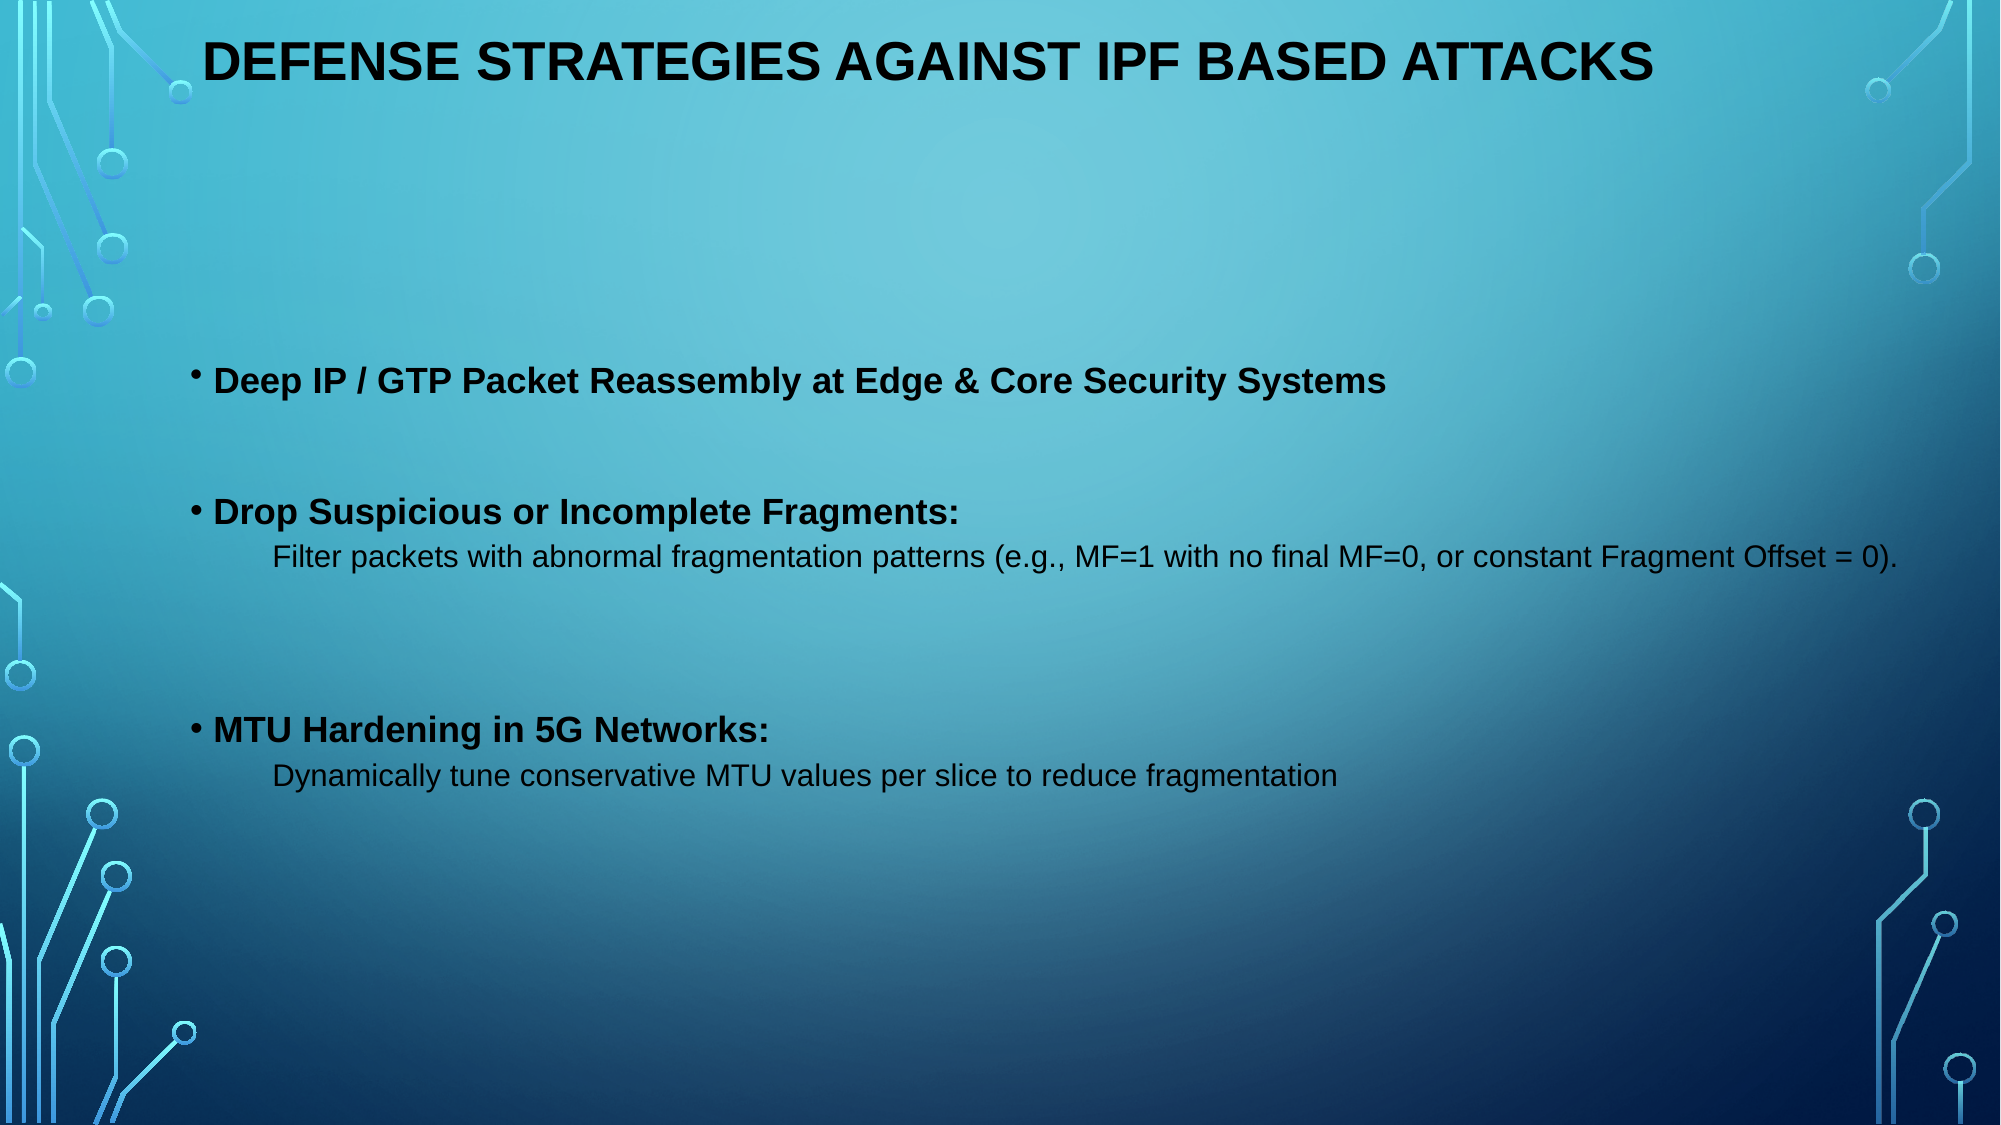

# DefenSe Strategies against IPF Based ATTACKS
 Deep IP / GTP Packet Reassembly at Edge & Core Security Systems

 Drop Suspicious or Incomplete Fragments:
        Filter packets with abnormal fragmentation patterns (e.g., MF=1 with no final MF=0, or constant Fragment Offset = 0).

 MTU Hardening in 5G Networks:
        Dynamically tune conservative MTU values per slice to reduce fragmentation